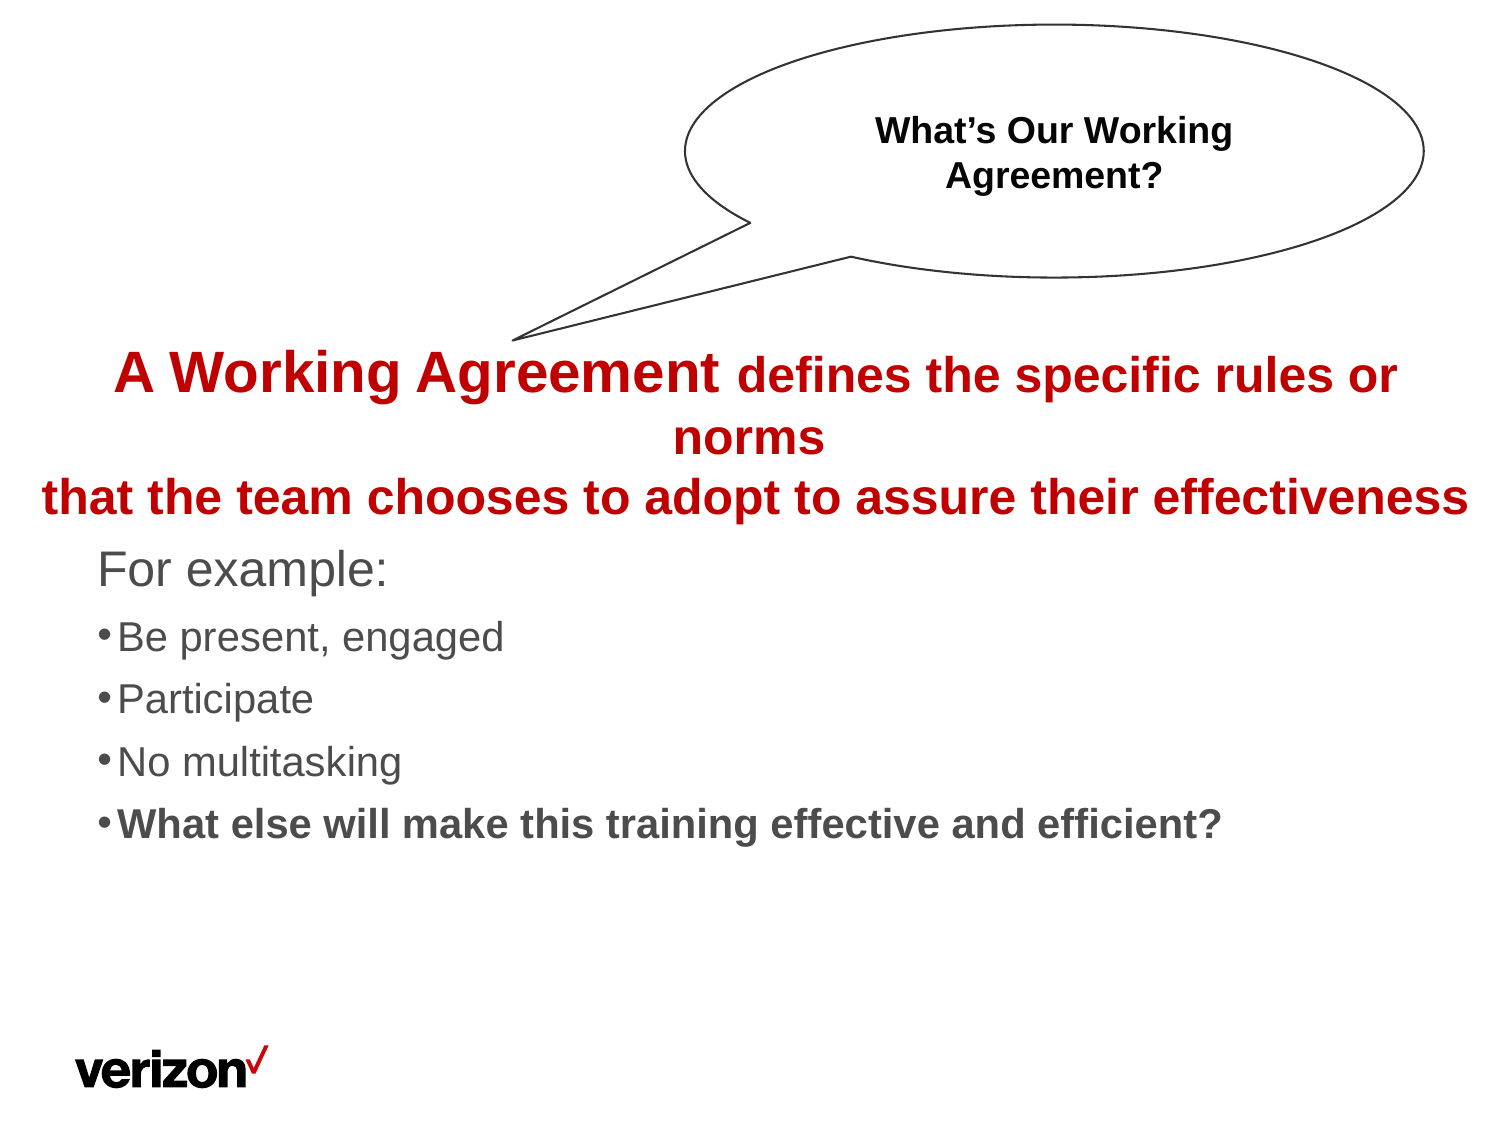

What’s Our Working Agreement?
A Working Agreement defines the specific rules or norms
that the team chooses to adopt to assure their effectiveness
For example:
Be present, engaged
Participate
No multitasking
What else will make this training effective and efficient?